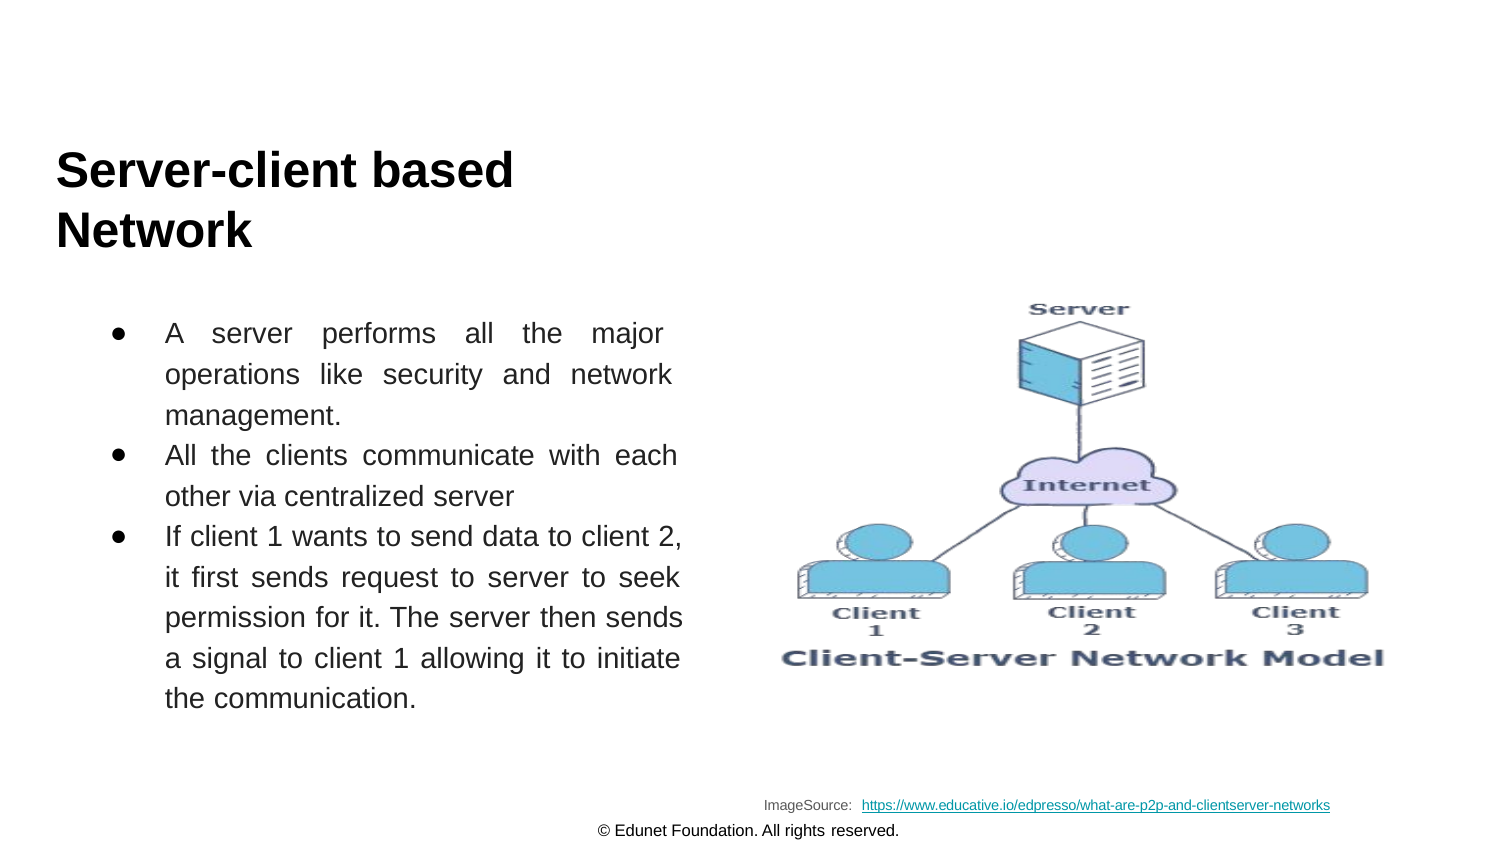

# Server-client based Network

A server performs all the major  operations like security and network  management.
All the clients communicate with each  other via centralized server
If client 1 wants to send data to client 2,  it first sends request to server to seek  permission for it. The server then sends  a signal to client 1 allowing it to initiate  the communication.
ImageSource:  https://www.educative.io/edpresso/what-are-p2p-and-clientserver-networks
© Edunet Foundation. All rights reserved.